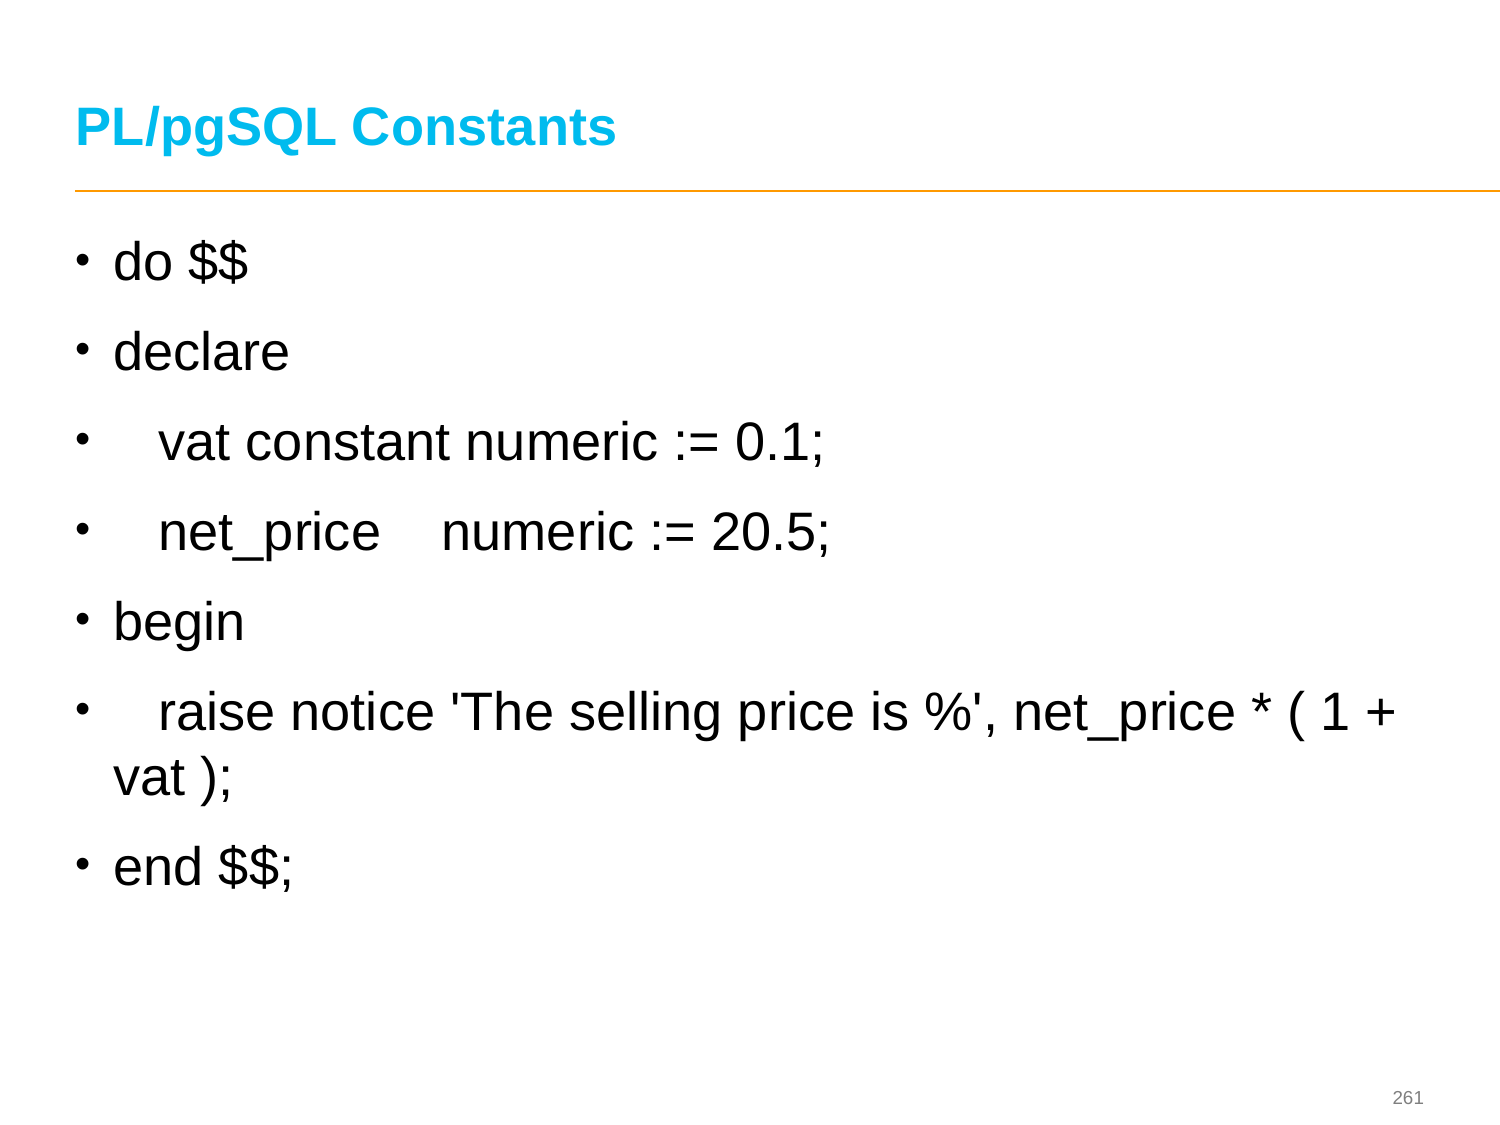

# PL/pgSQL Constants
do $$
declare
   vat constant numeric := 0.1;
   net_price    numeric := 20.5;
begin
   raise notice 'The selling price is %', net_price * ( 1 + vat );
end $$;